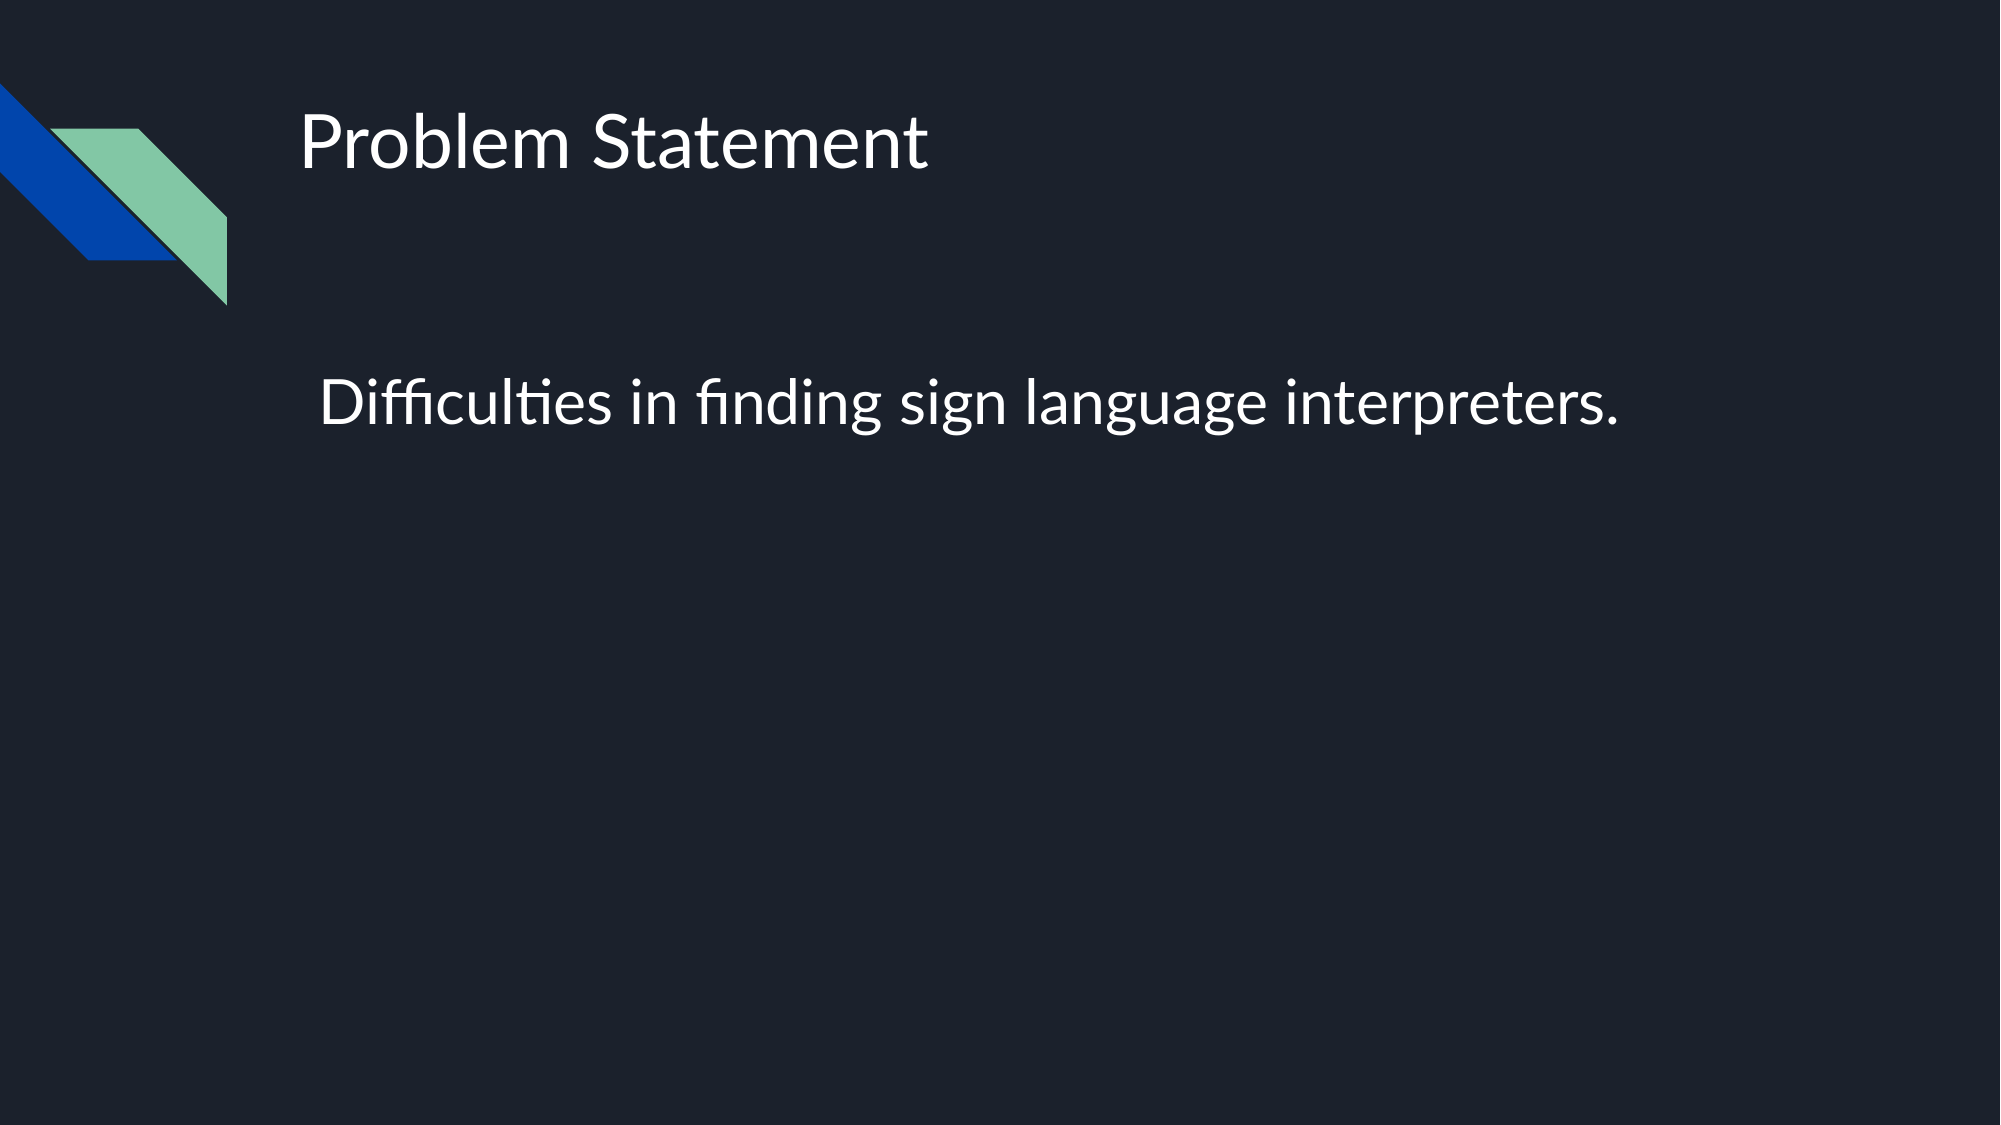

# Problem Statement
Difficulties in finding sign language interpreters.